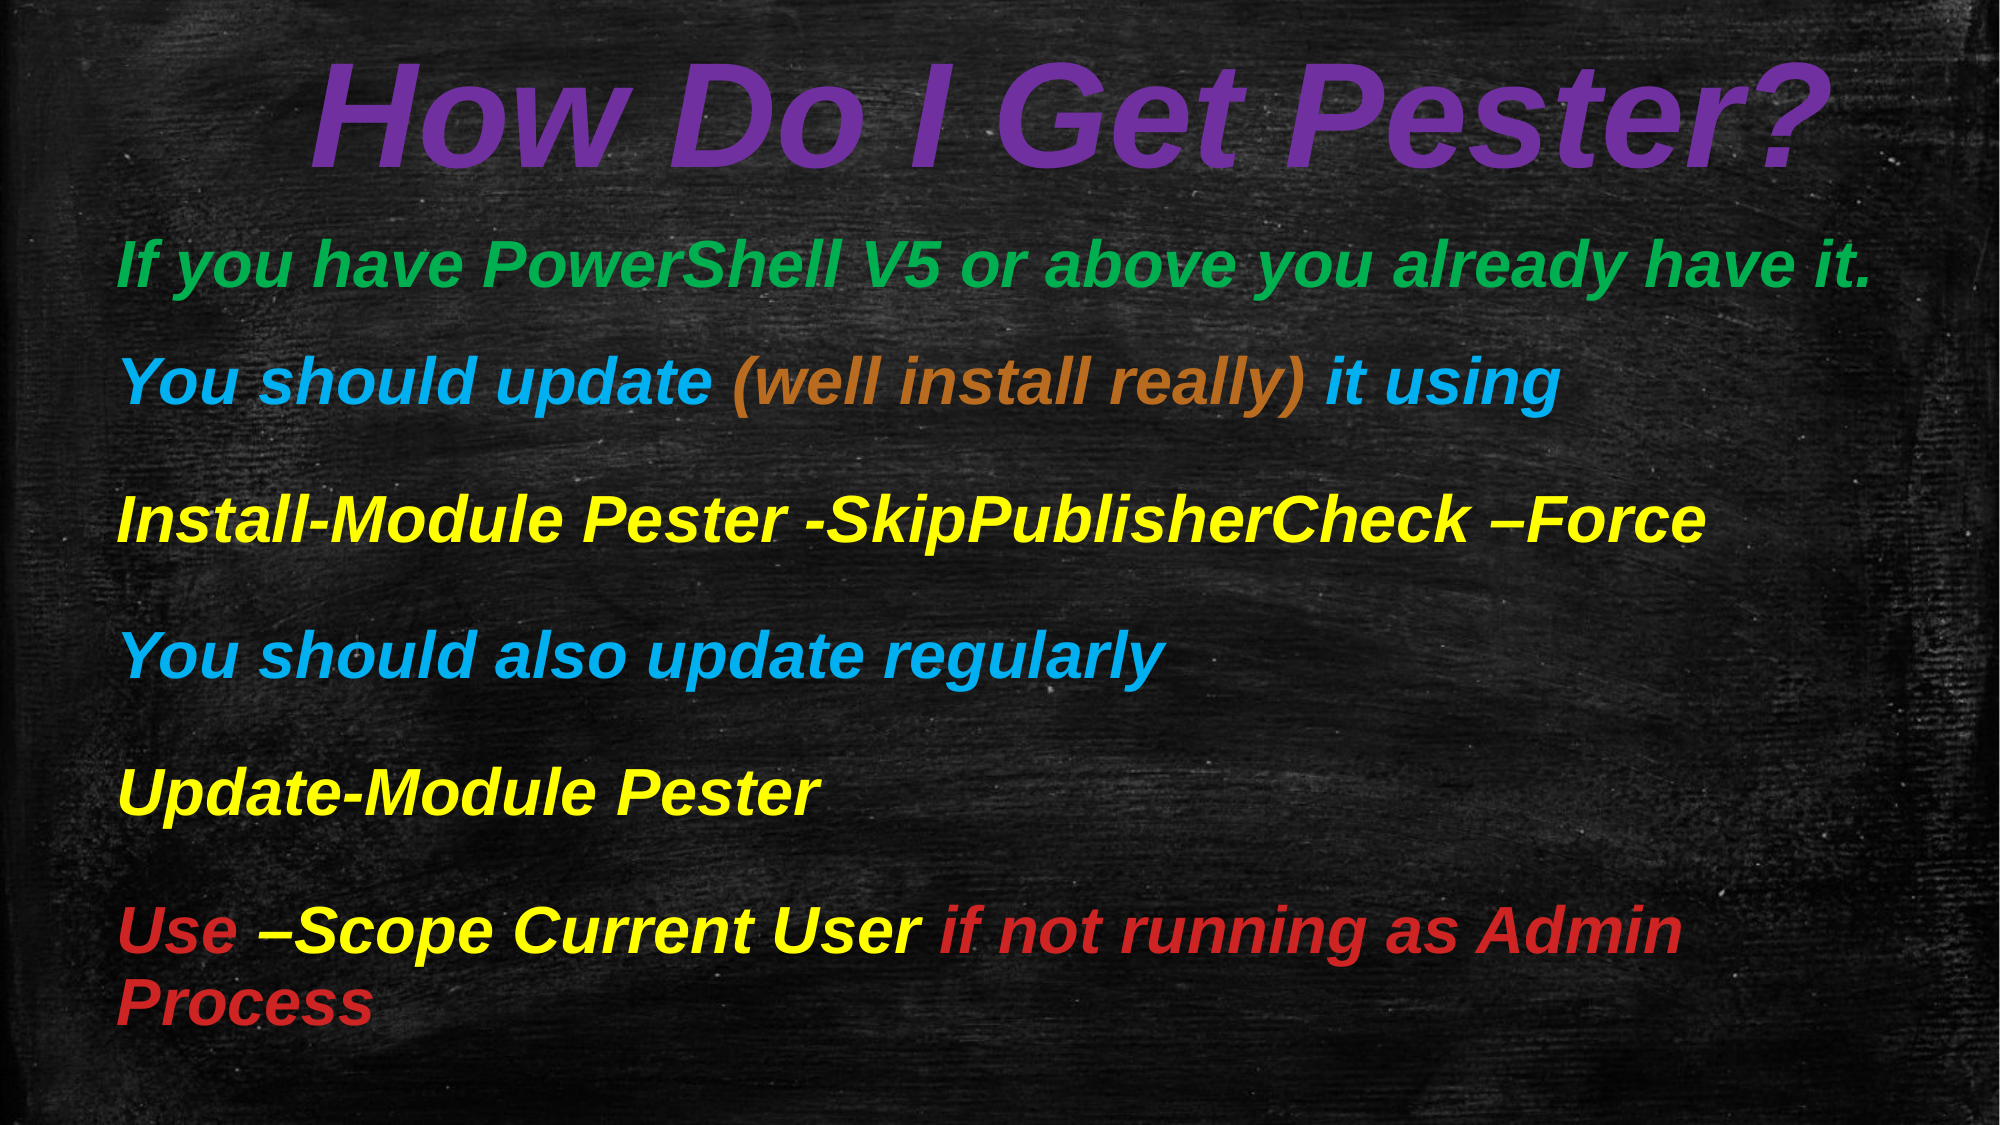

How Do I Get Pester?
If you have PowerShell V5 or above you already have it.
You should update (well install really) it using

Install-Module Pester -SkipPublisherCheck –Force

You should also update regularly

Update-Module Pester

Use –Scope Current User if not running as Admin Process